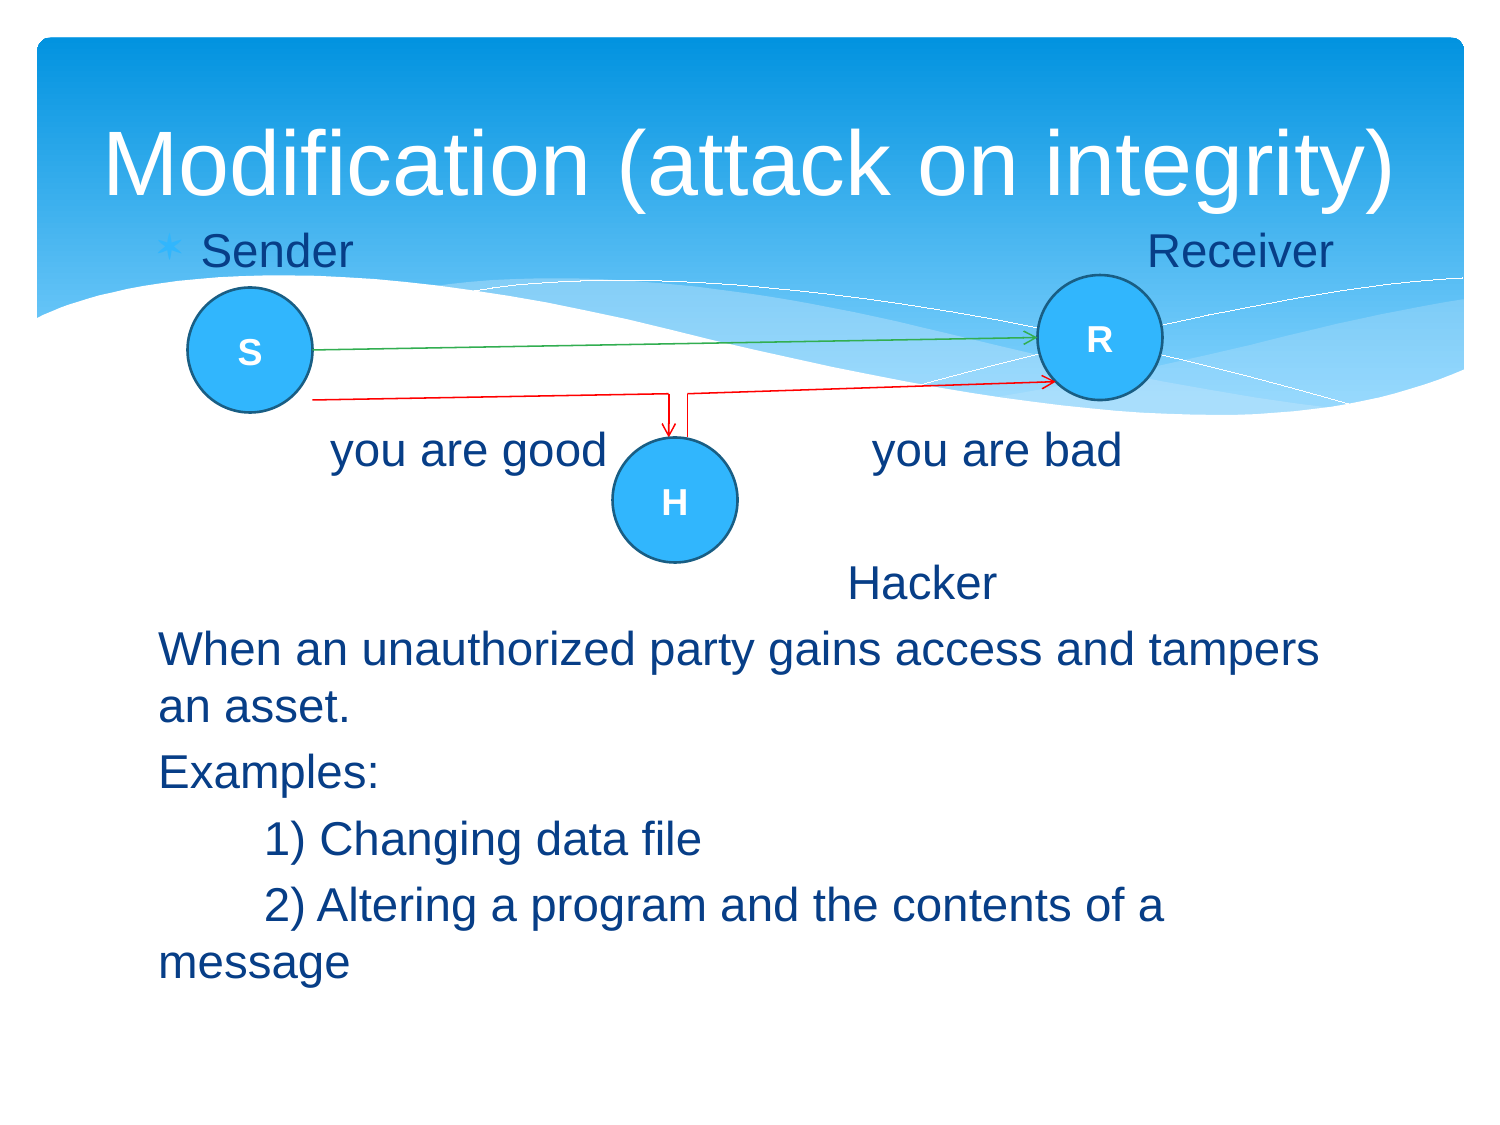

# Modification (attack on integrity)
Sender                                                            Receiver

             you are good                    you are bad

                                                    Hacker
When an unauthorized party gains access and tampers an asset.
Examples:
        1) Changing data file
        2) Altering a program and the contents of a message
R
S
H